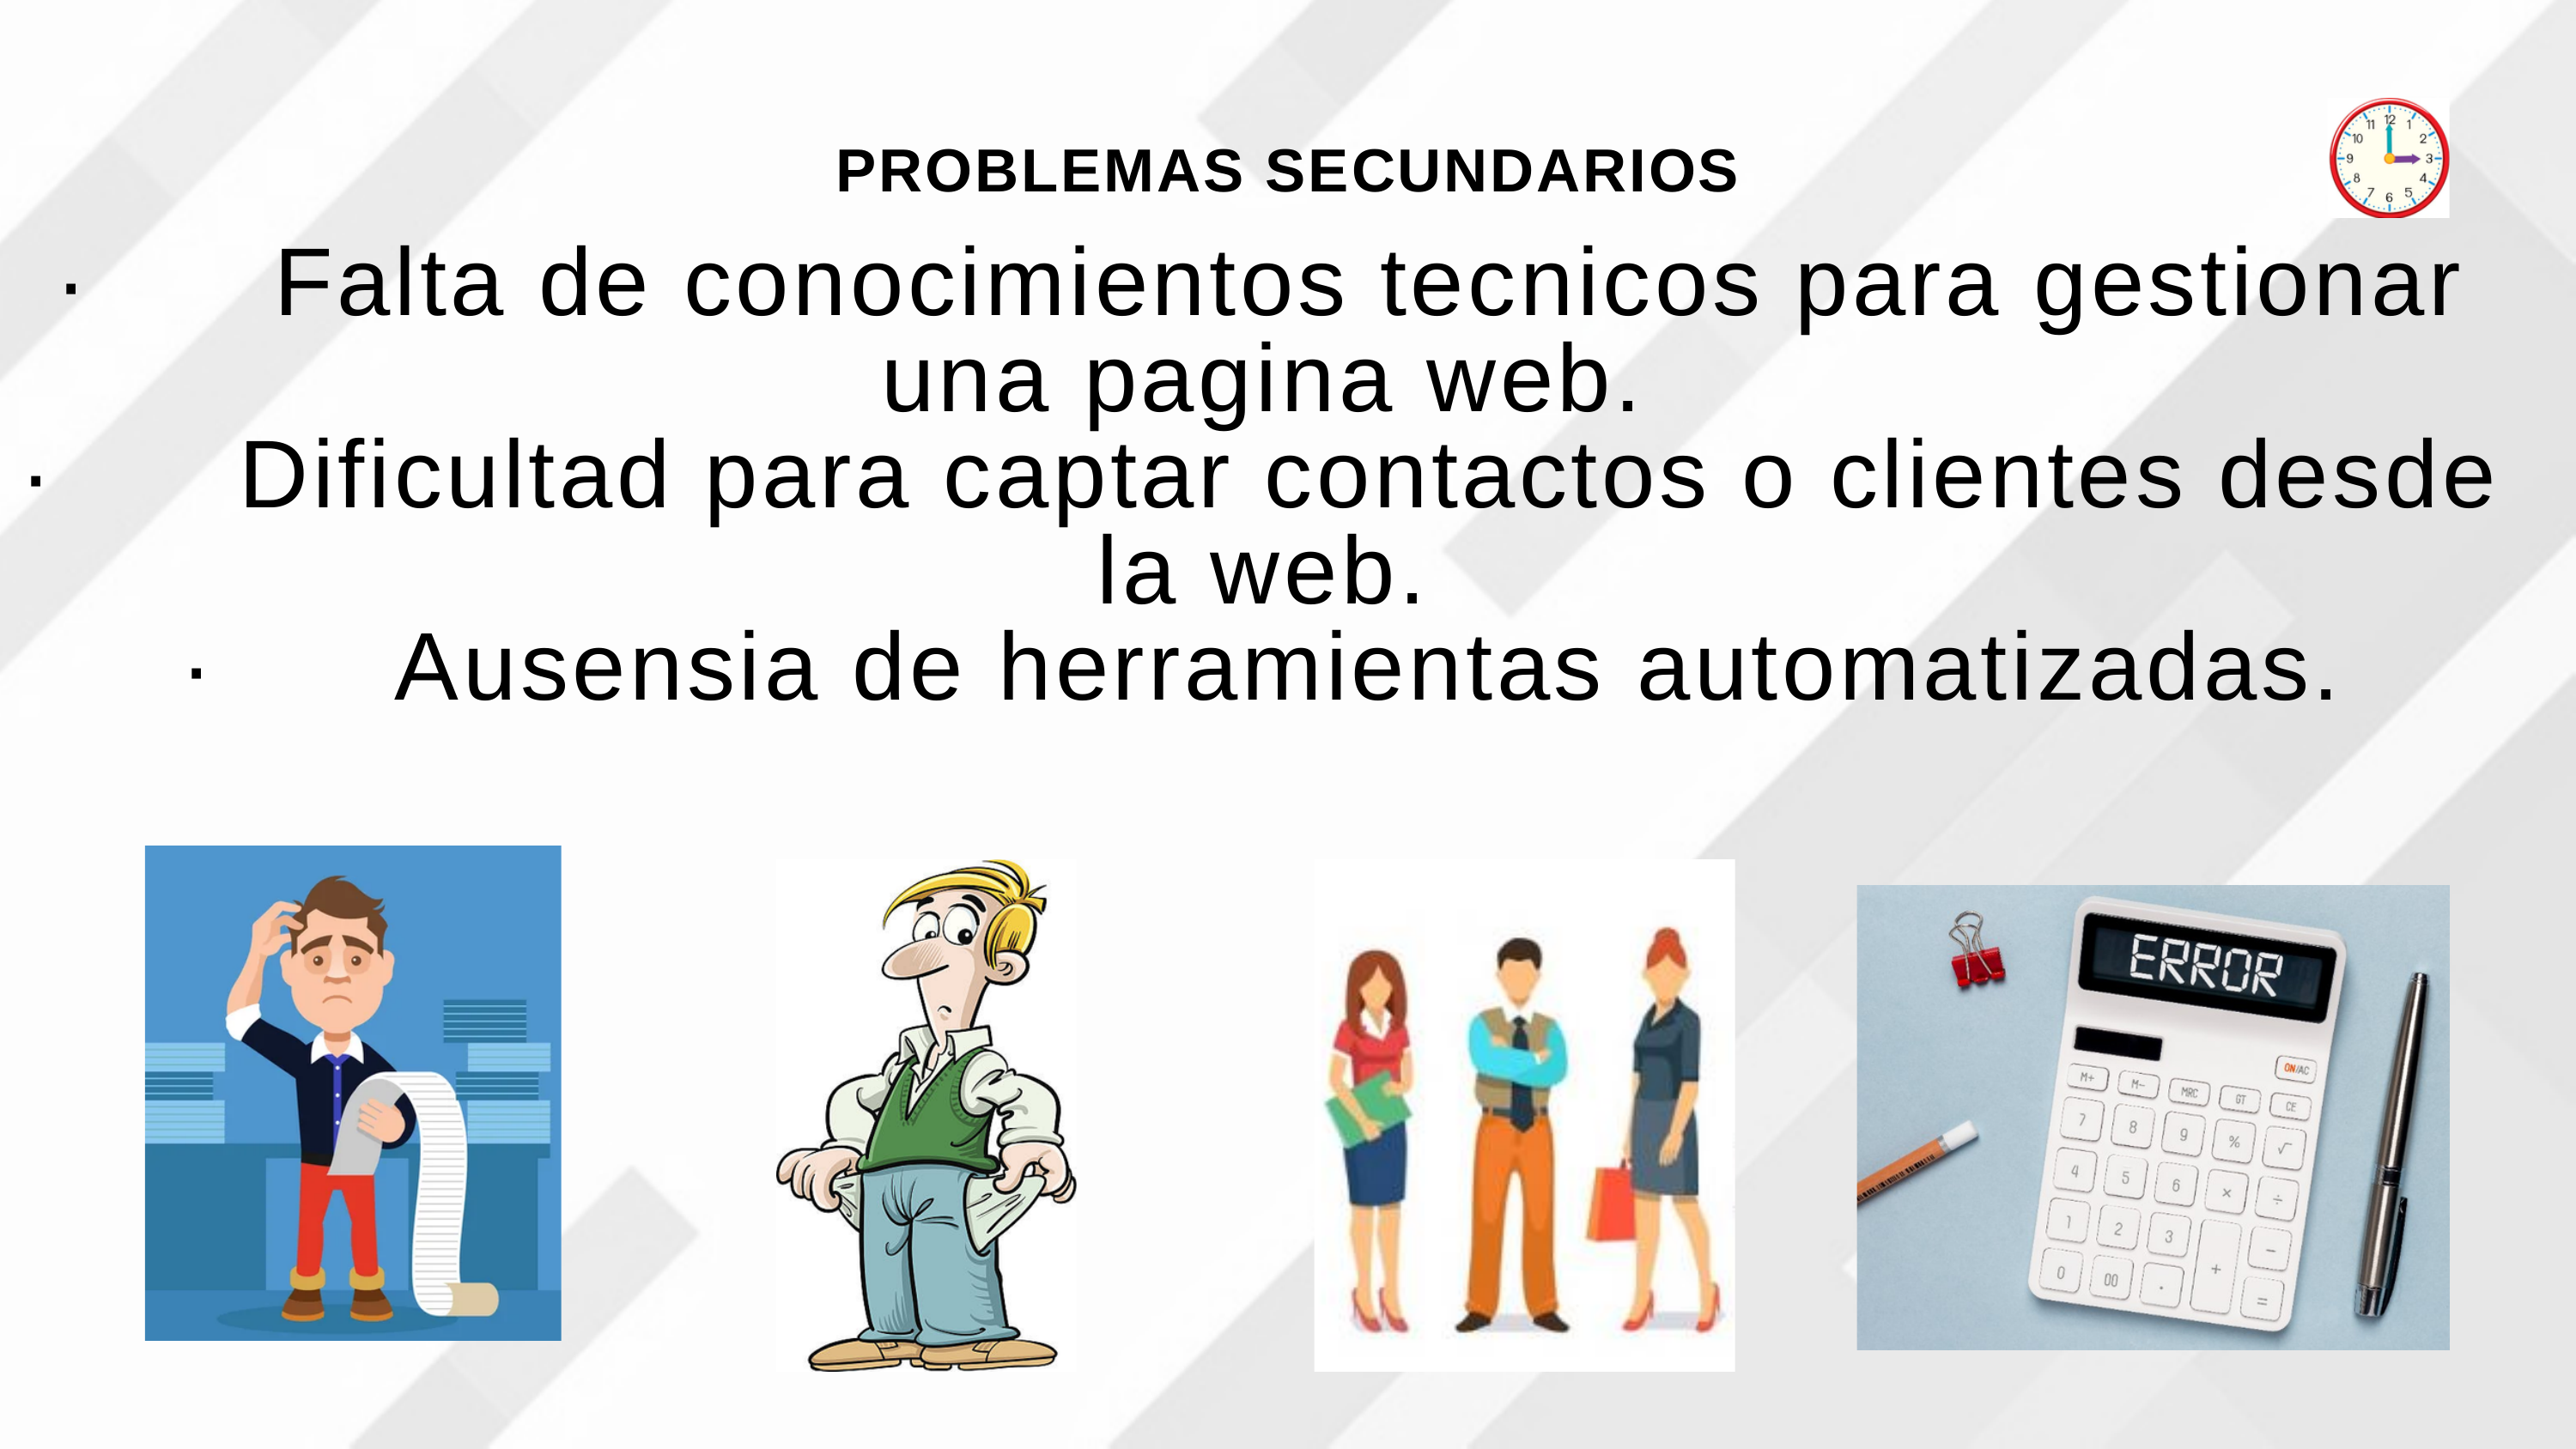

PROBLEMAS SECUNDARIOS
·      Falta de conocimientos tecnicos para gestionar una pagina web.
·      Dificultad para captar contactos o clientes desde la web.
·      Ausensia de herramientas automatizadas.